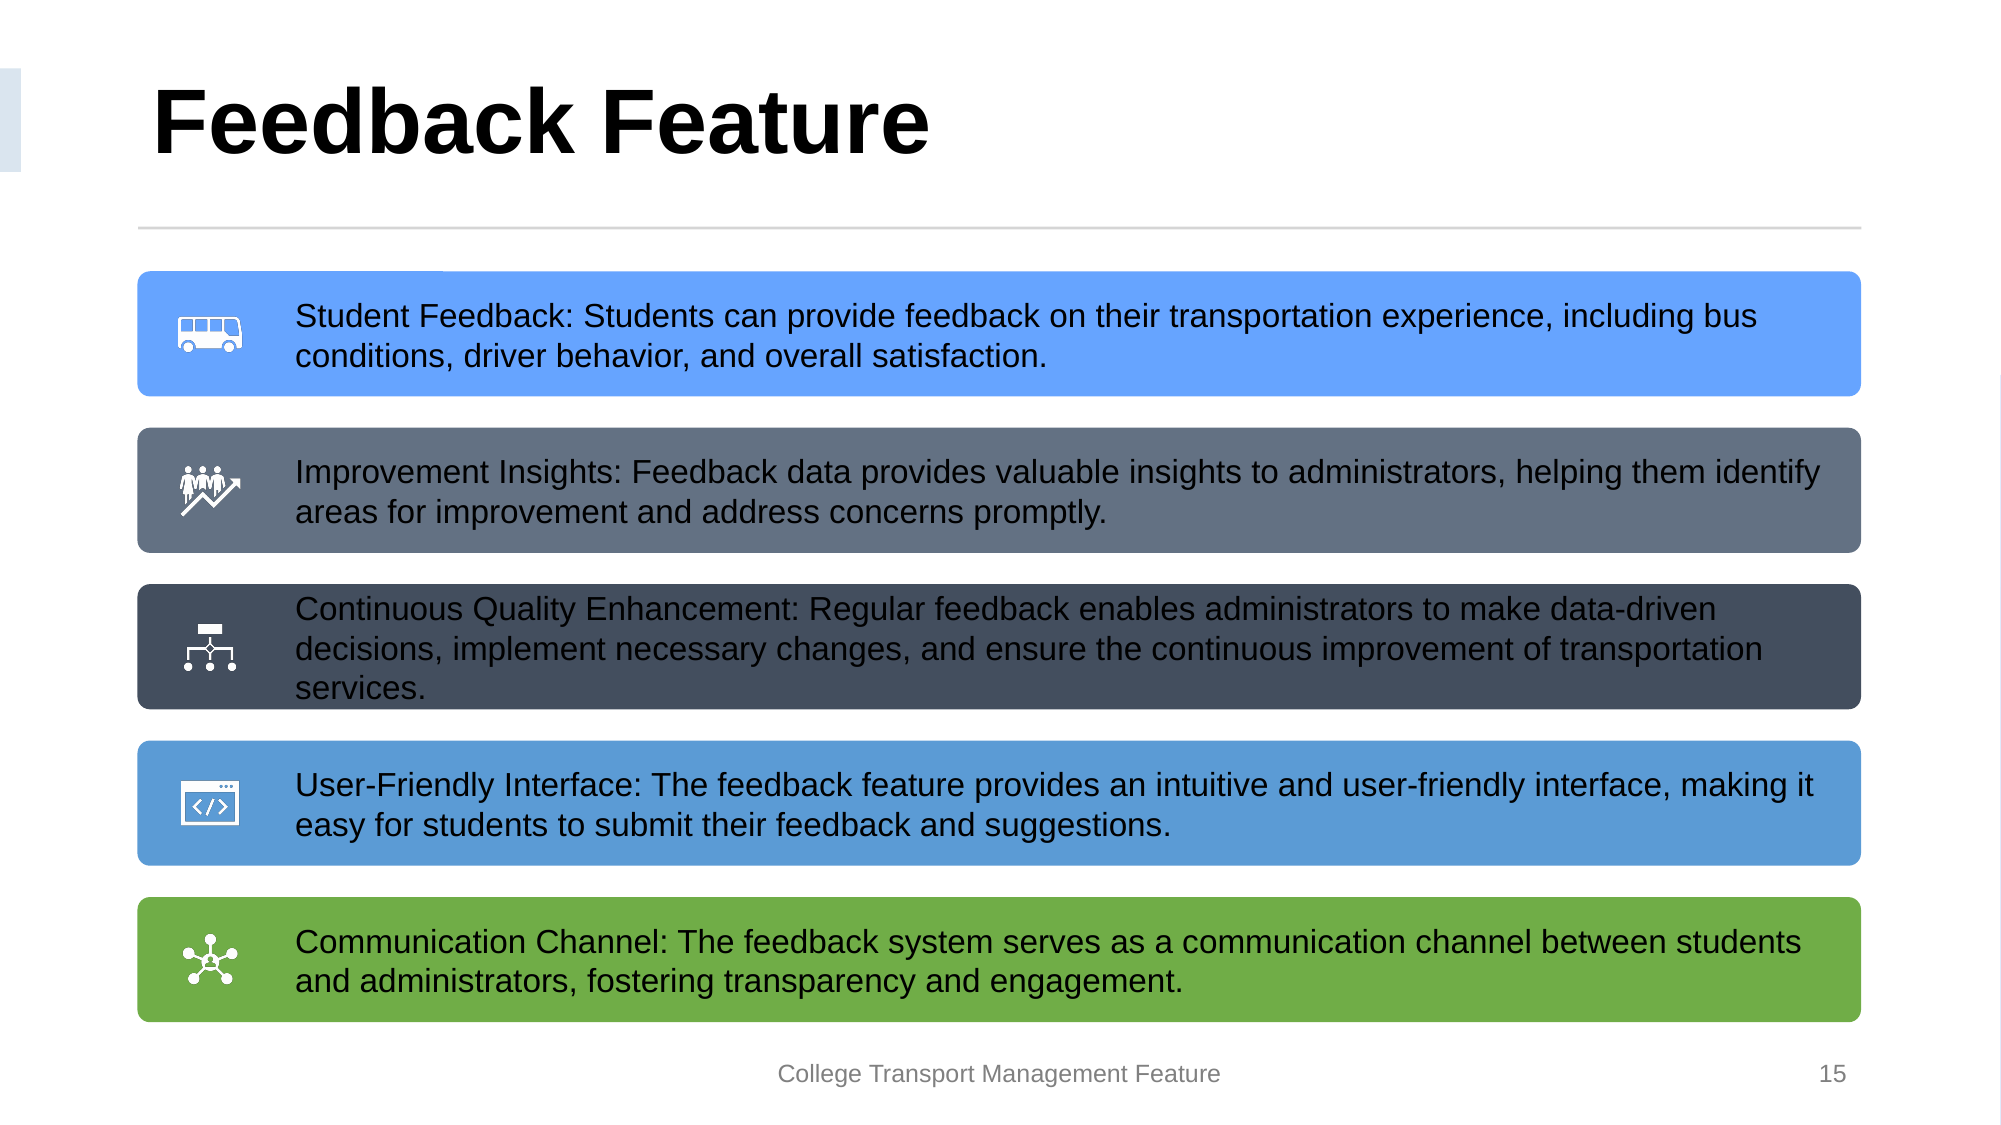

# Feedback Feature

Student Feedback: Students can provide feedback on their transportation experience, including bus conditions, driver behavior, and overall satisfaction.
Improvement Insights: Feedback data provides valuable insights to administrators, helping them identify areas for improvement and address concerns promptly.
Continuous Quality Enhancement: Regular feedback enables administrators to make data-driven decisions, implement necessary changes, and ensure the continuous improvement of transportation services.
User-Friendly Interface: The feedback feature provides an intuitive and user-friendly interface, making it easy for students to submit their feedback and suggestions.
Communication Channel: The feedback system serves as a communication channel between students and administrators, fostering transparency and engagement.
College Transport Management Feature
15